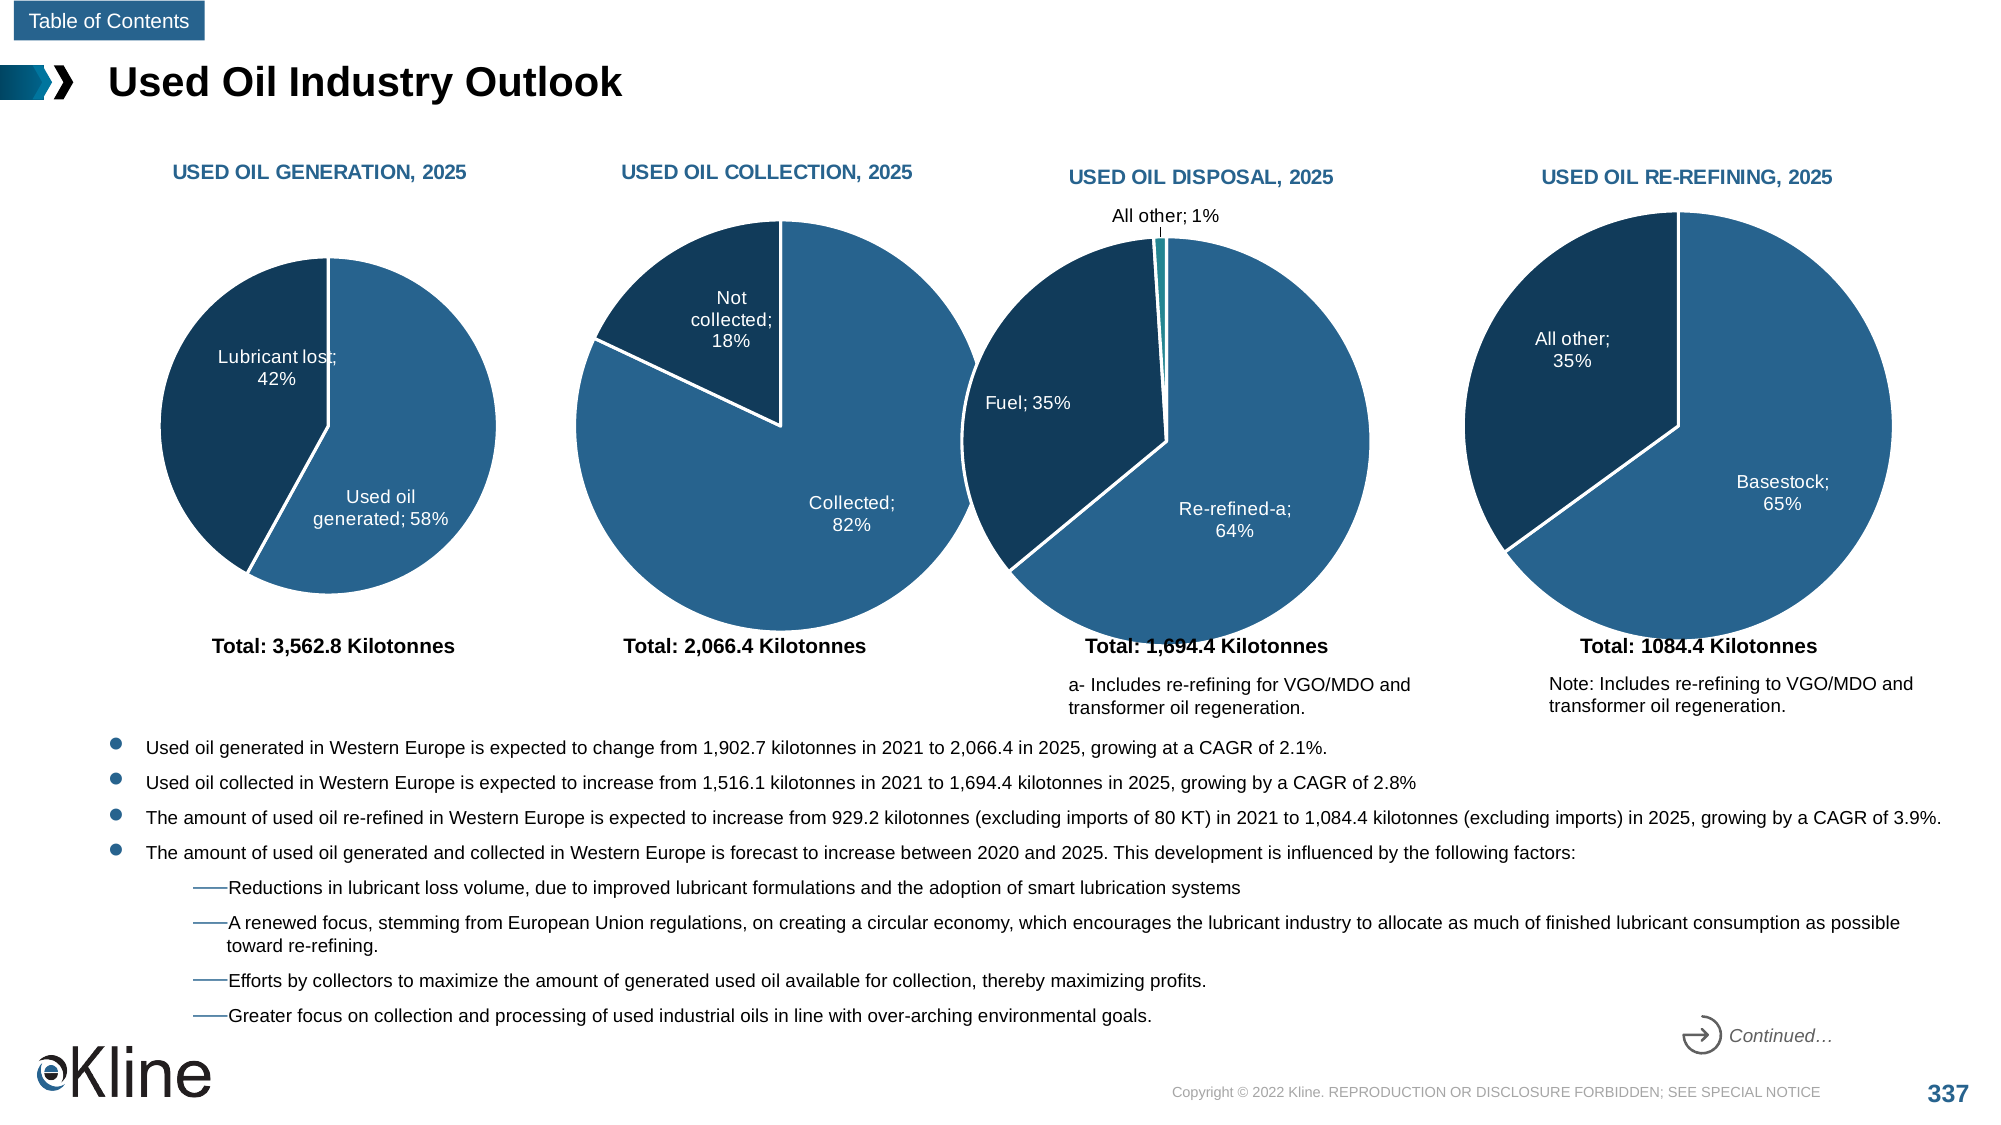

# Used Oil Industry Outlook

### Chart: USED OIL GENERATION, 2025

| Category | Sales |
|---|---|
| Used oil generated | 0.58 |
| Lubricant lost | 0.42 |

### Chart: USED OIL COLLECTION, 2025

| Category | Sales |
|---|---|
| Collected | 0.82 |
| Not collected | 0.18 |

### Chart: USED OIL DISPOSAL, 2025

| Category | Sales |
|---|---|
| Re-refined-a | 0.64 |
| Fuel | 0.35 |
| All other | 0.01 |

### Chart: USED OIL RE-REFINING, 2025

| Category | Sales |
|---|---|
| Basestock | 0.65 |
| All other | 0.35 |
Total: 3,562.8 Kilotonnes
Total: 2,066.4 Kilotonnes
Total: 1,694.4 Kilotonnes
Total: 1084.4 Kilotonnes
Note: Includes re-refining to VGO/MDO and transformer oil regeneration.
a- Includes re-refining for VGO/MDO and transformer oil regeneration.
Used oil generated in Western Europe is expected to change from 1,902.7 kilotonnes in 2021 to 2,066.4 in 2025, growing at a CAGR of 2.1%.
Used oil collected in Western Europe is expected to increase from 1,516.1 kilotonnes in 2021 to 1,694.4 kilotonnes in 2025, growing by a CAGR of 2.8%
The amount of used oil re-refined in Western Europe is expected to increase from 929.2 kilotonnes (excluding imports of 80 KT) in 2021 to 1,084.4 kilotonnes (excluding imports) in 2025, growing by a CAGR of 3.9%.
The amount of used oil generated and collected in Western Europe is forecast to increase between 2020 and 2025. This development is influenced by the following factors:
Reductions in lubricant loss volume, due to improved lubricant formulations and the adoption of smart lubrication systems
A renewed focus, stemming from European Union regulations, on creating a circular economy, which encourages the lubricant industry to allocate as much of finished lubricant consumption as possible toward re-refining.
Efforts by collectors to maximize the amount of generated used oil available for collection, thereby maximizing profits.
Greater focus on collection and processing of used industrial oils in line with over-arching environmental goals.

Continued…